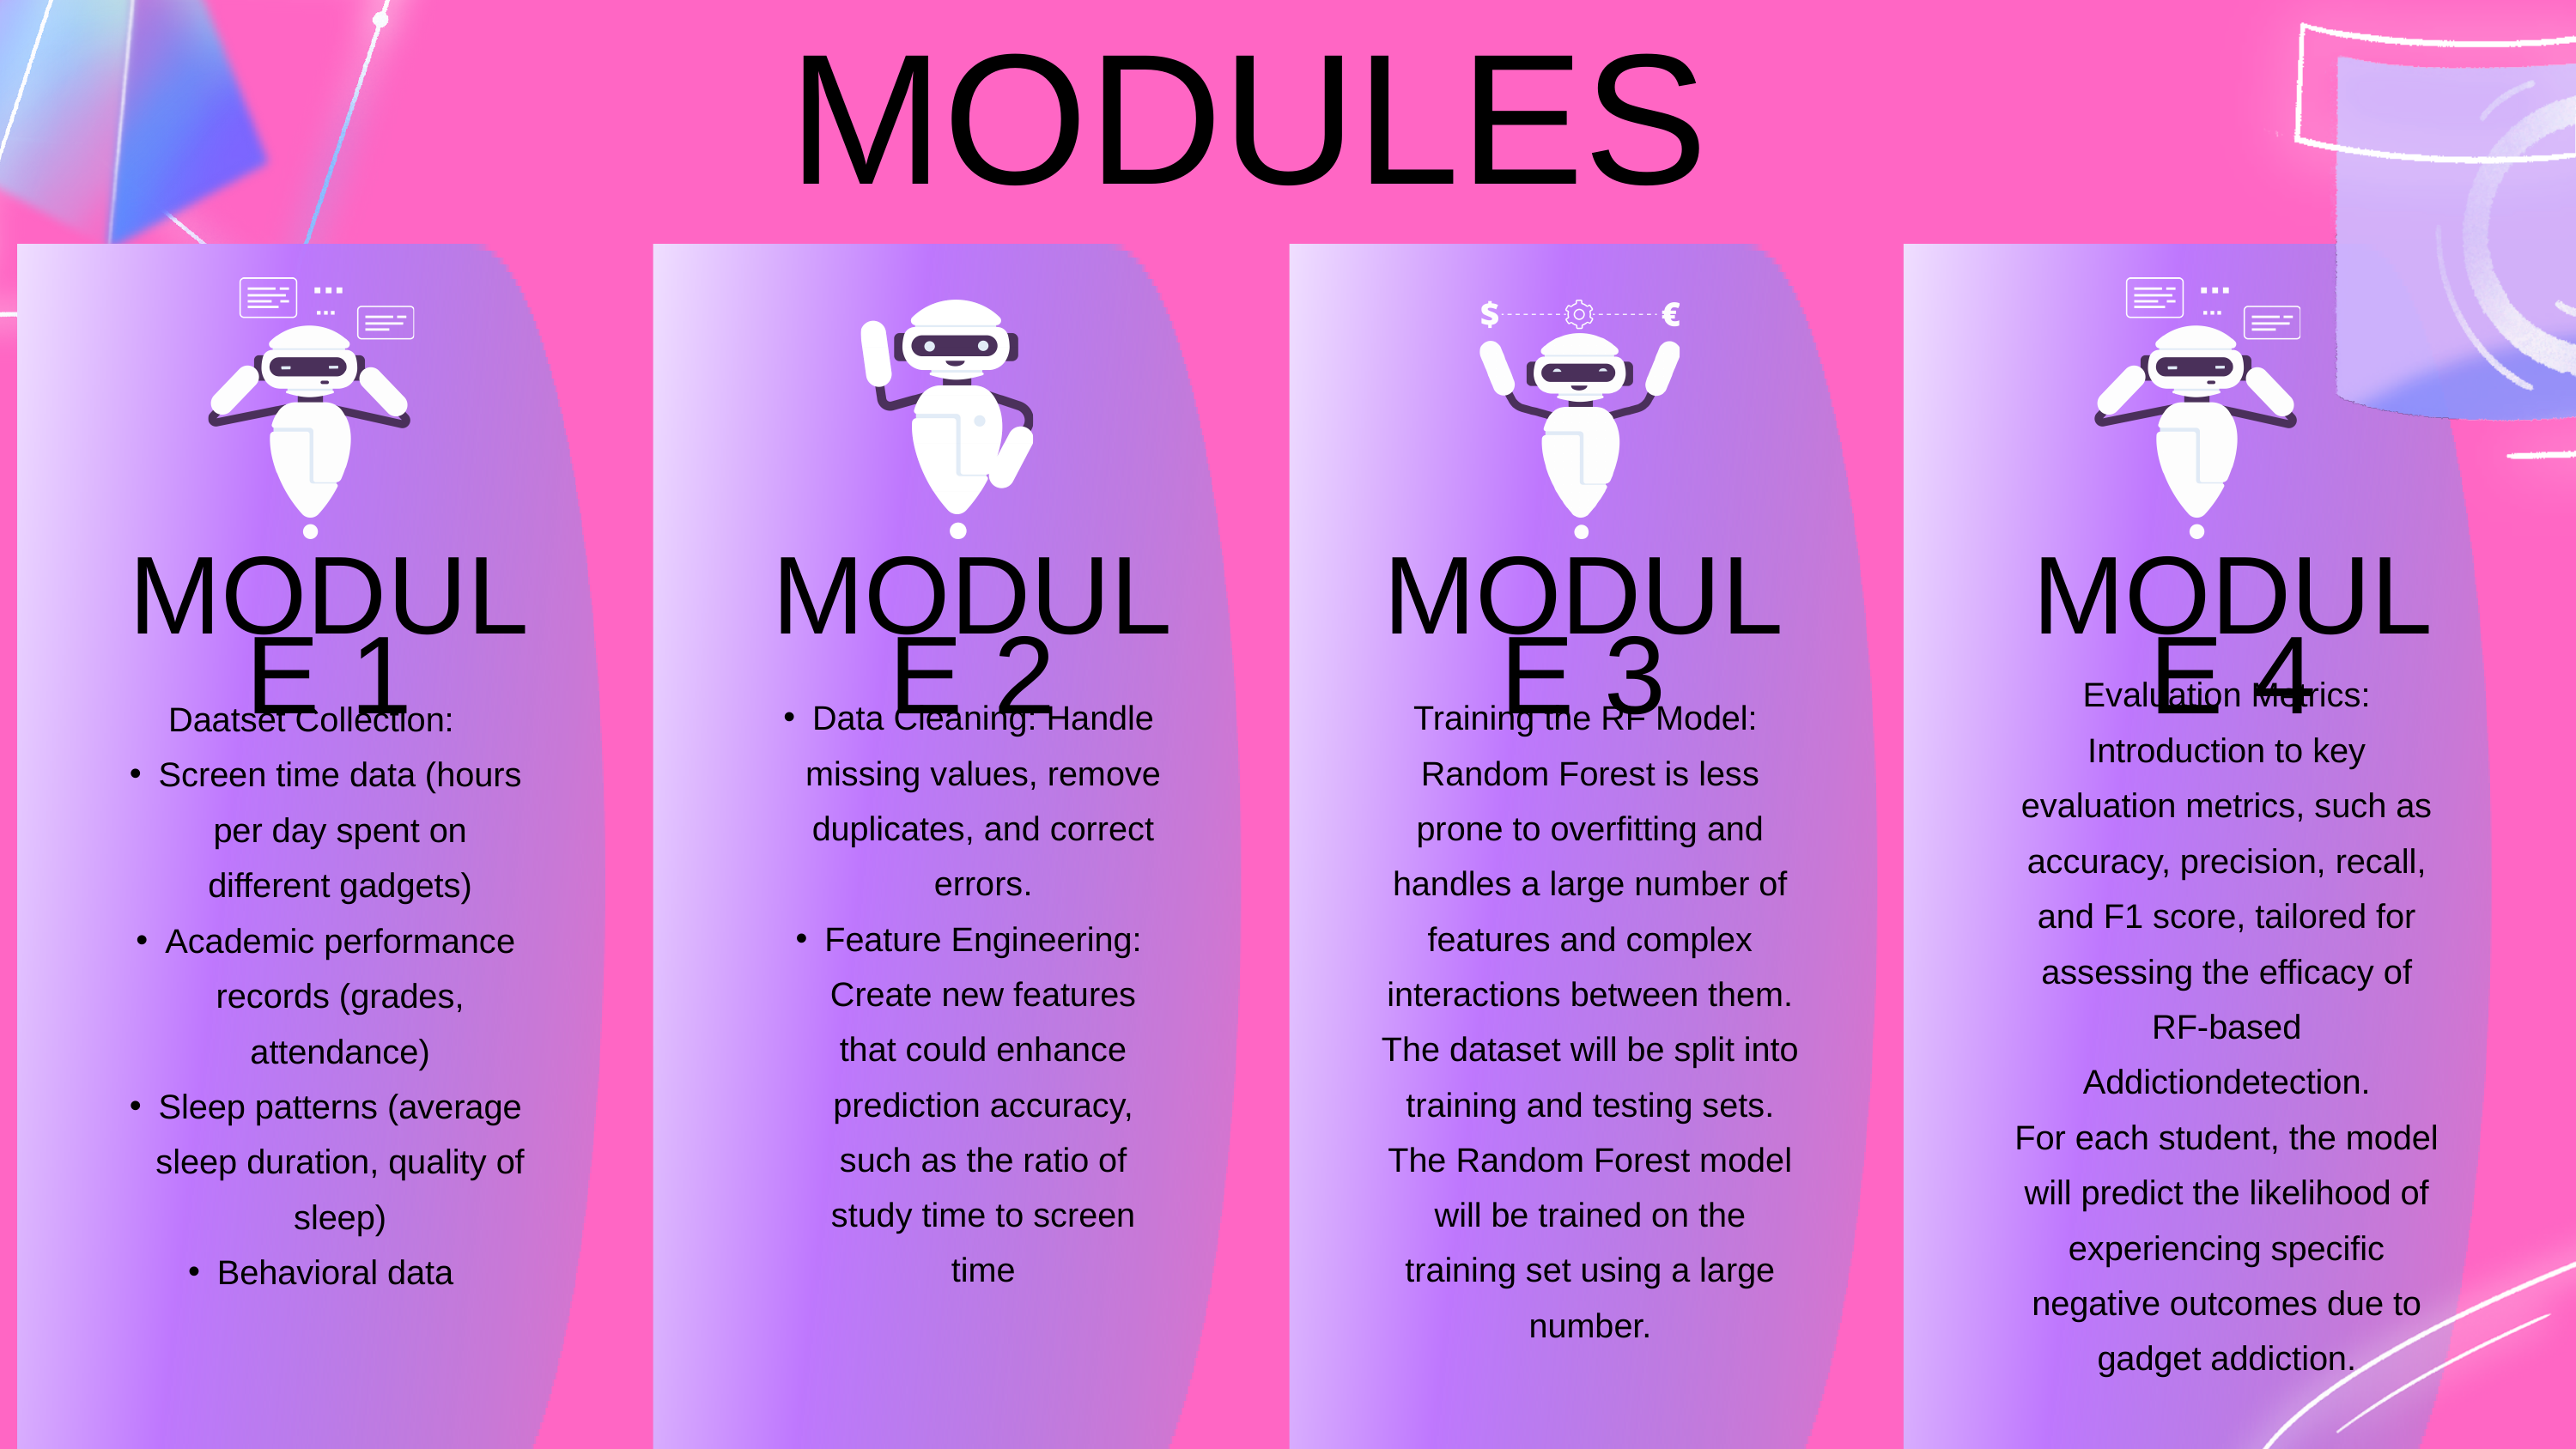

MODULES

MODULE 1
MODULE 2
MODULE 3
MODULE 4

Evaluation Metrics: Introduction to key evaluation metrics, such as accuracy, precision, recall, and F1 score, tailored for assessing the efficacy of RF-based Addictiondetection.
For each student, the model will predict the likelihood of experiencing specific negative outcomes due to gadget addiction.
Data Cleaning: Handle missing values, remove duplicates, and correct errors.
Feature Engineering: Create new features that could enhance prediction accuracy, such as the ratio of study time to screen time

Training the RF Model:
Random Forest is less prone to overfitting and handles a large number of features and complex interactions between them.
The dataset will be split into training and testing sets. The Random Forest model will be trained on the training set using a large number.
Daatset Collection:
Screen time data (hours per day spent on different gadgets)
Academic performance records (grades, attendance)
Sleep patterns (average sleep duration, quality of sleep)
Behavioral data